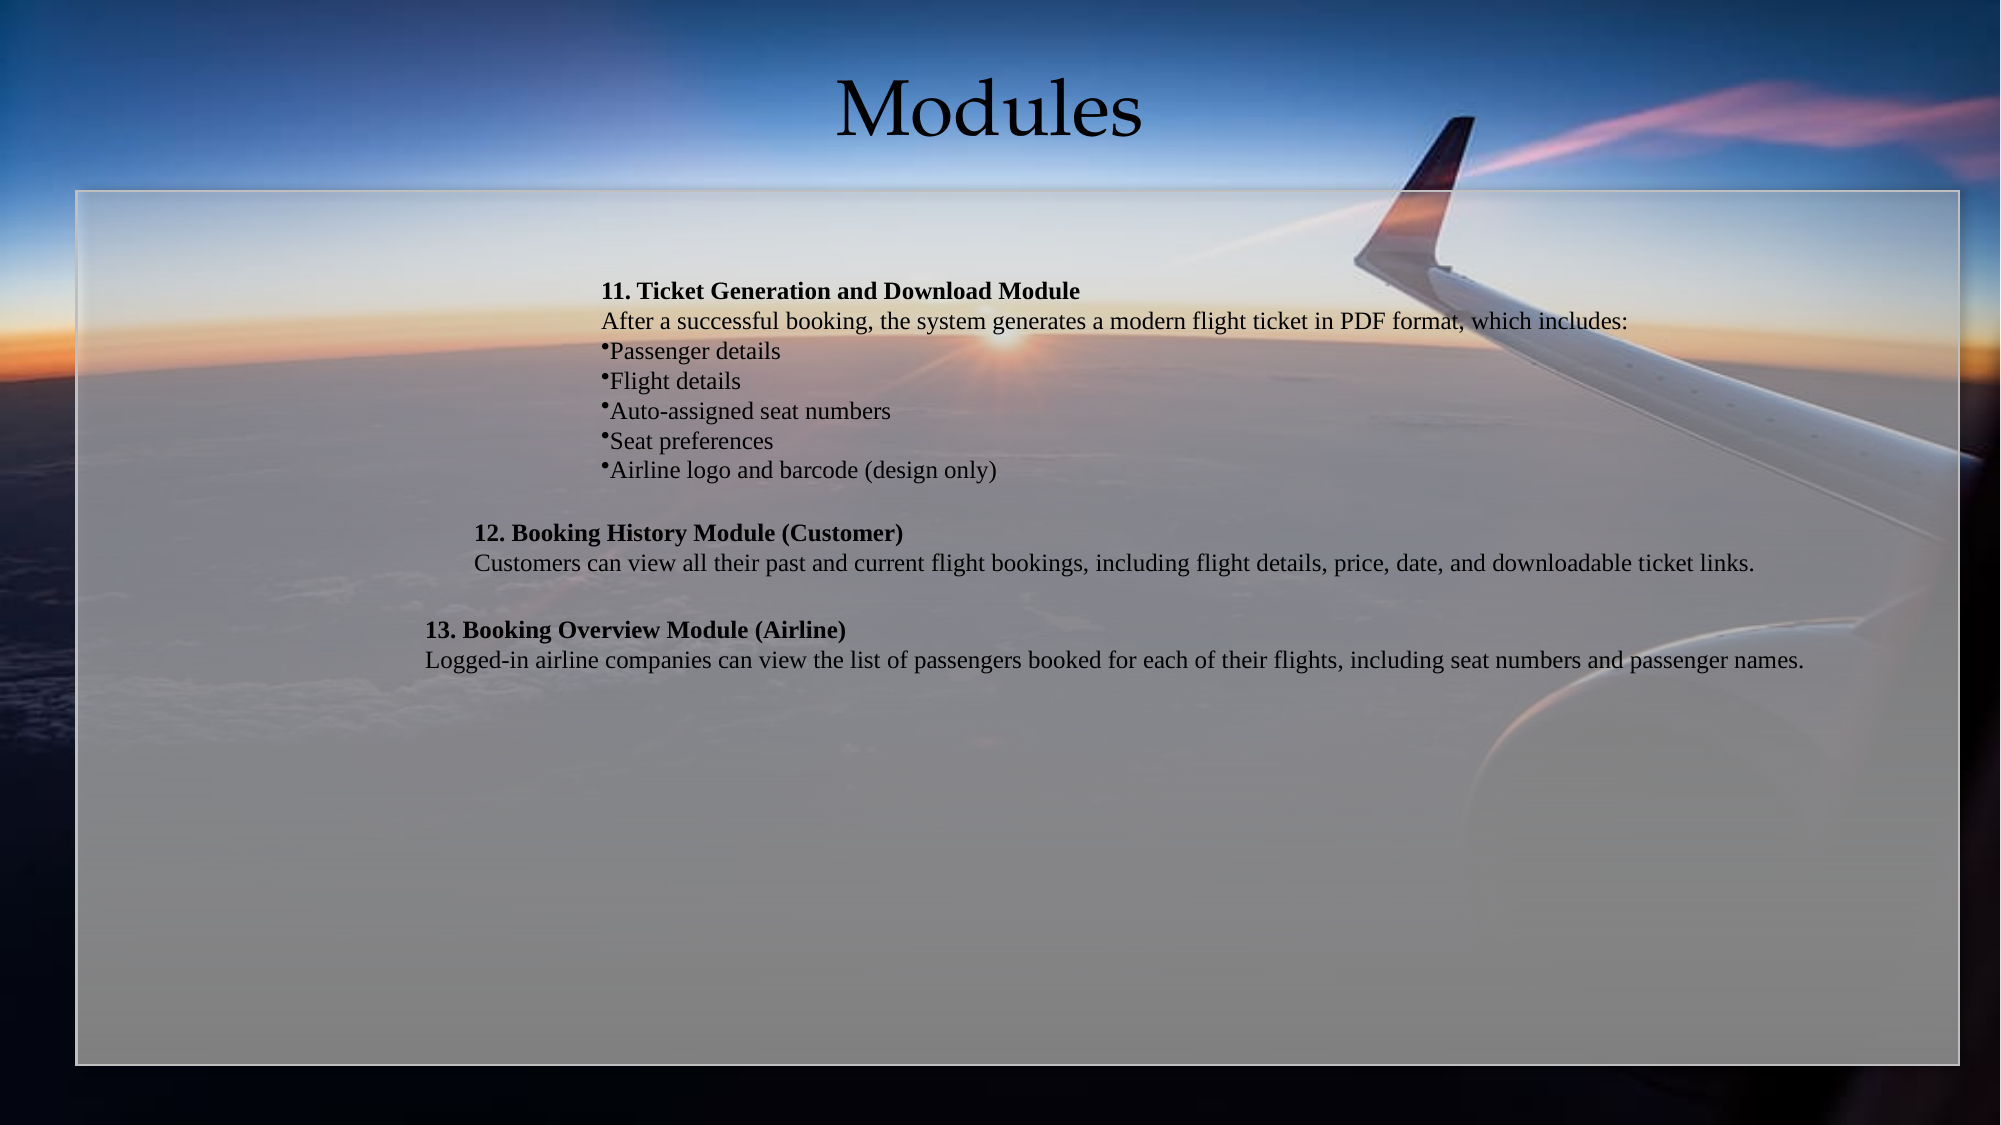

# Modules

11. Ticket Generation and Download Module
After a successful booking, the system generates a modern flight ticket in PDF format, which includes:
Passenger details
Flight details
Auto-assigned seat numbers
Seat preferences
Airline logo and barcode (design only)

12. Booking History Module (Customer)
Customers can view all their past and current flight bookings, including flight details, price, date, and downloadable ticket links.

13. Booking Overview Module (Airline)
Logged-in airline companies can view the list of passengers booked for each of their flights, including seat numbers and passenger names.